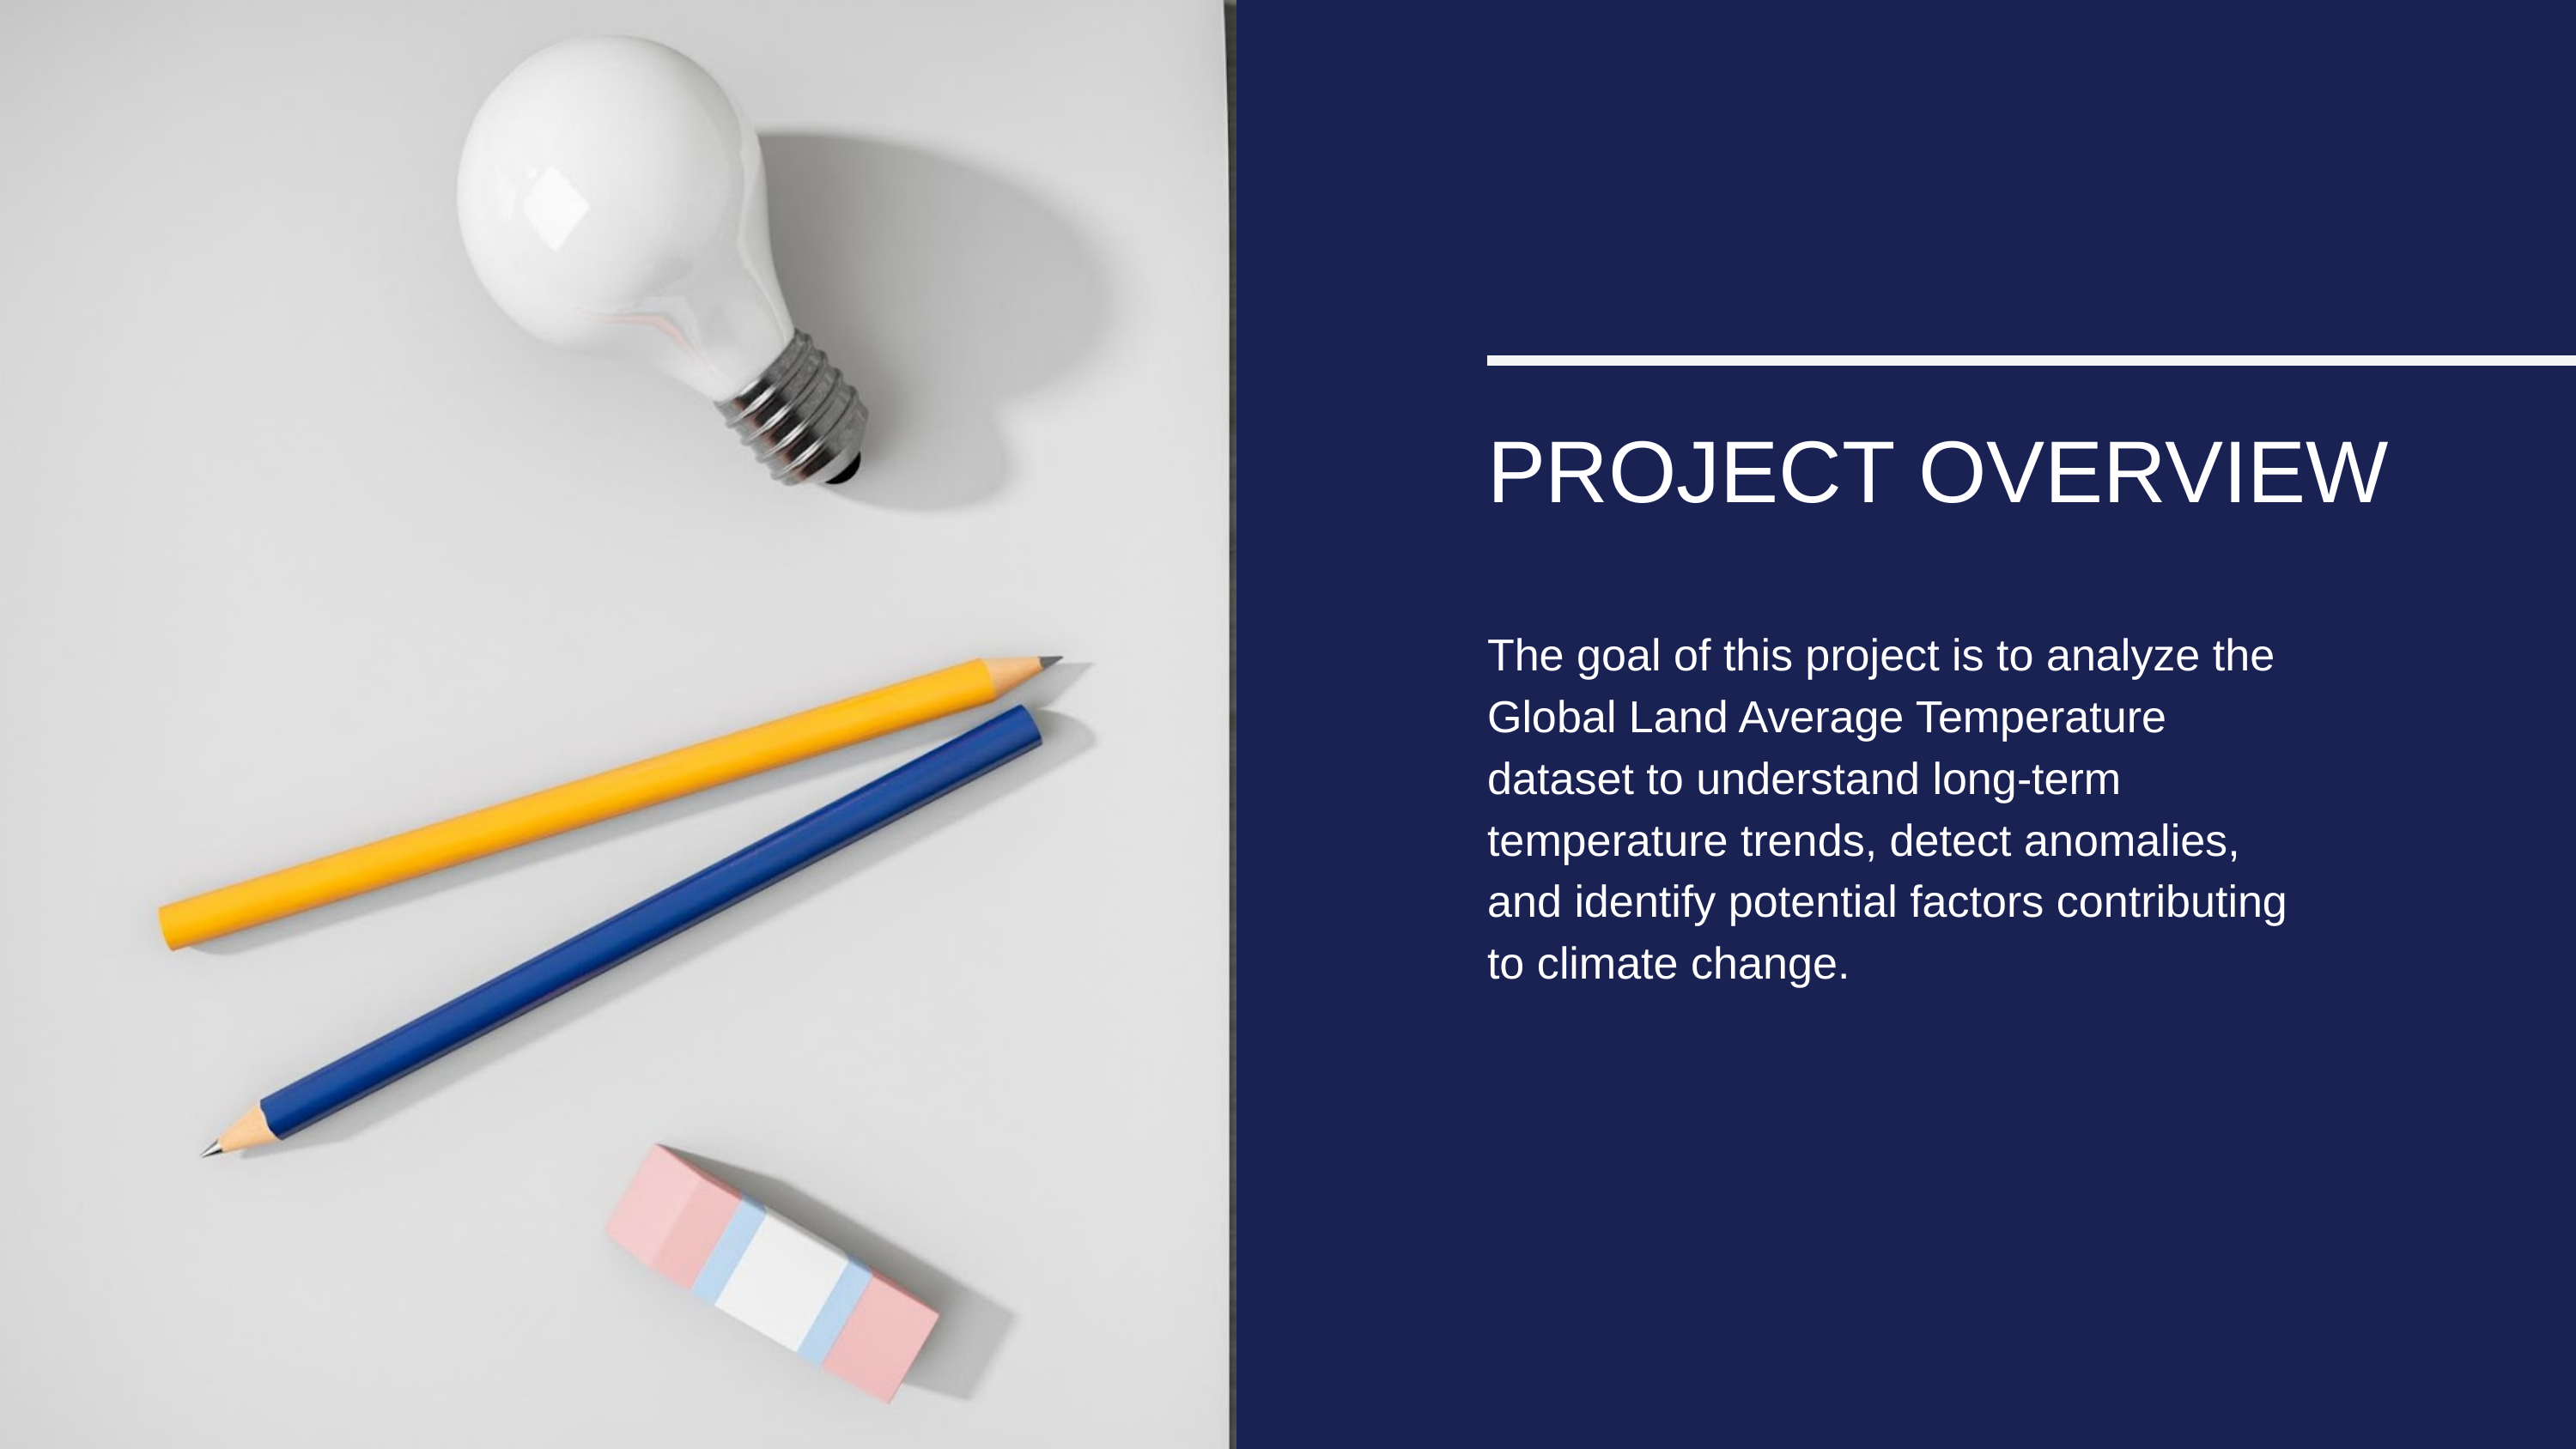

PROJECT OVERVIEW
The goal of this project is to analyze the Global Land Average Temperature dataset to understand long-term temperature trends, detect anomalies, and identify potential factors contributing to climate change.